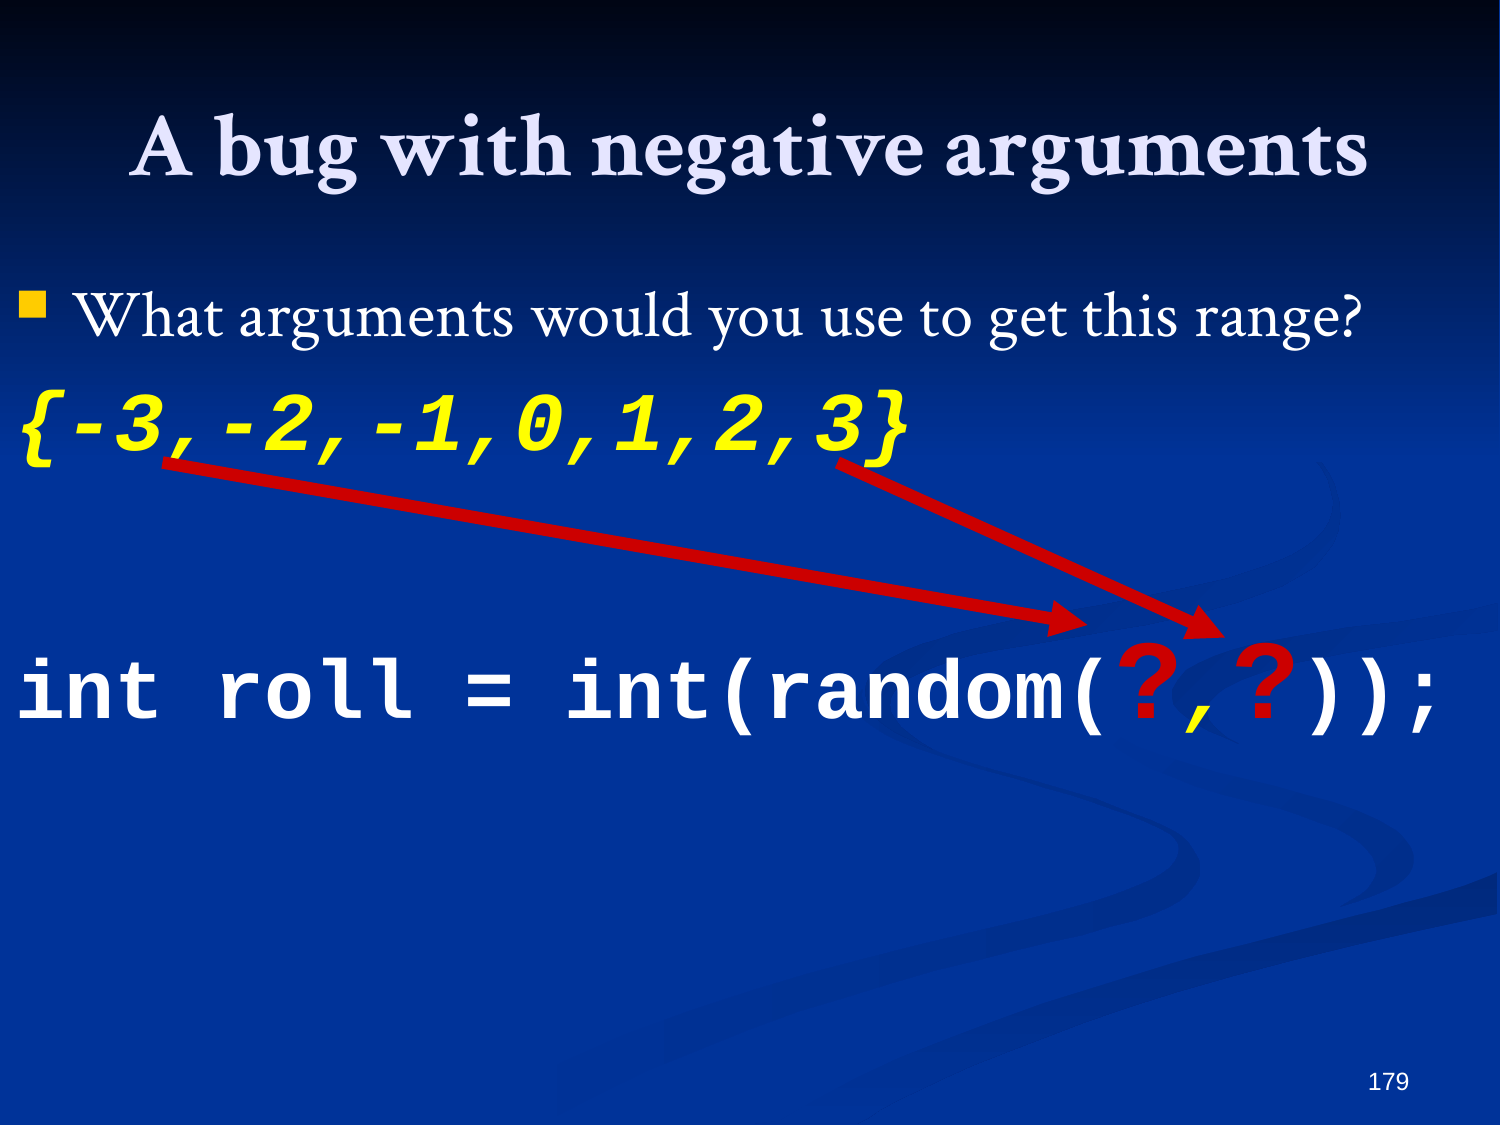

# A bug with negative arguments
What arguments would you use to get this range?
{-3,-2,-1,0,1,2,3}

int roll = int(random(?,?));

179